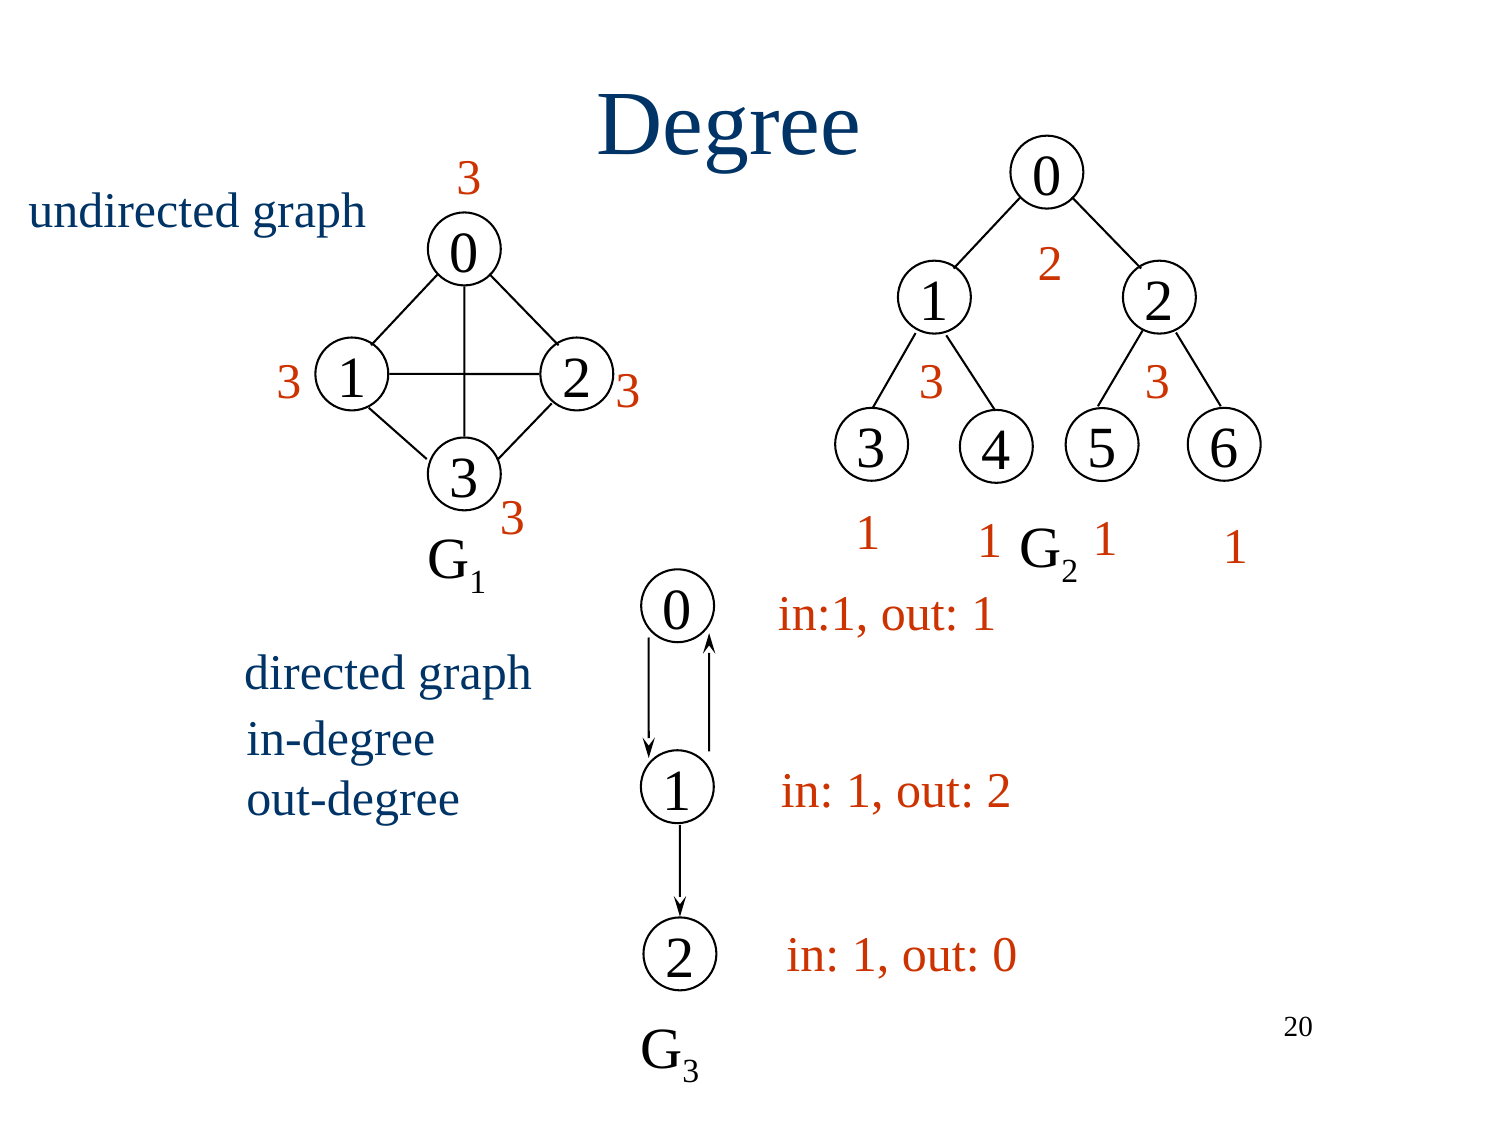

Degree
0
3
undirected graph

0
2
1
2

1
2
3
3
3
3

3
6
5
4
3
3
1
1
1
G2
1
G1
0
in:1, out: 1
directed graph

in-degree
out-degree
in: 1, out: 2
1

in: 1, out: 0
2
20
G3